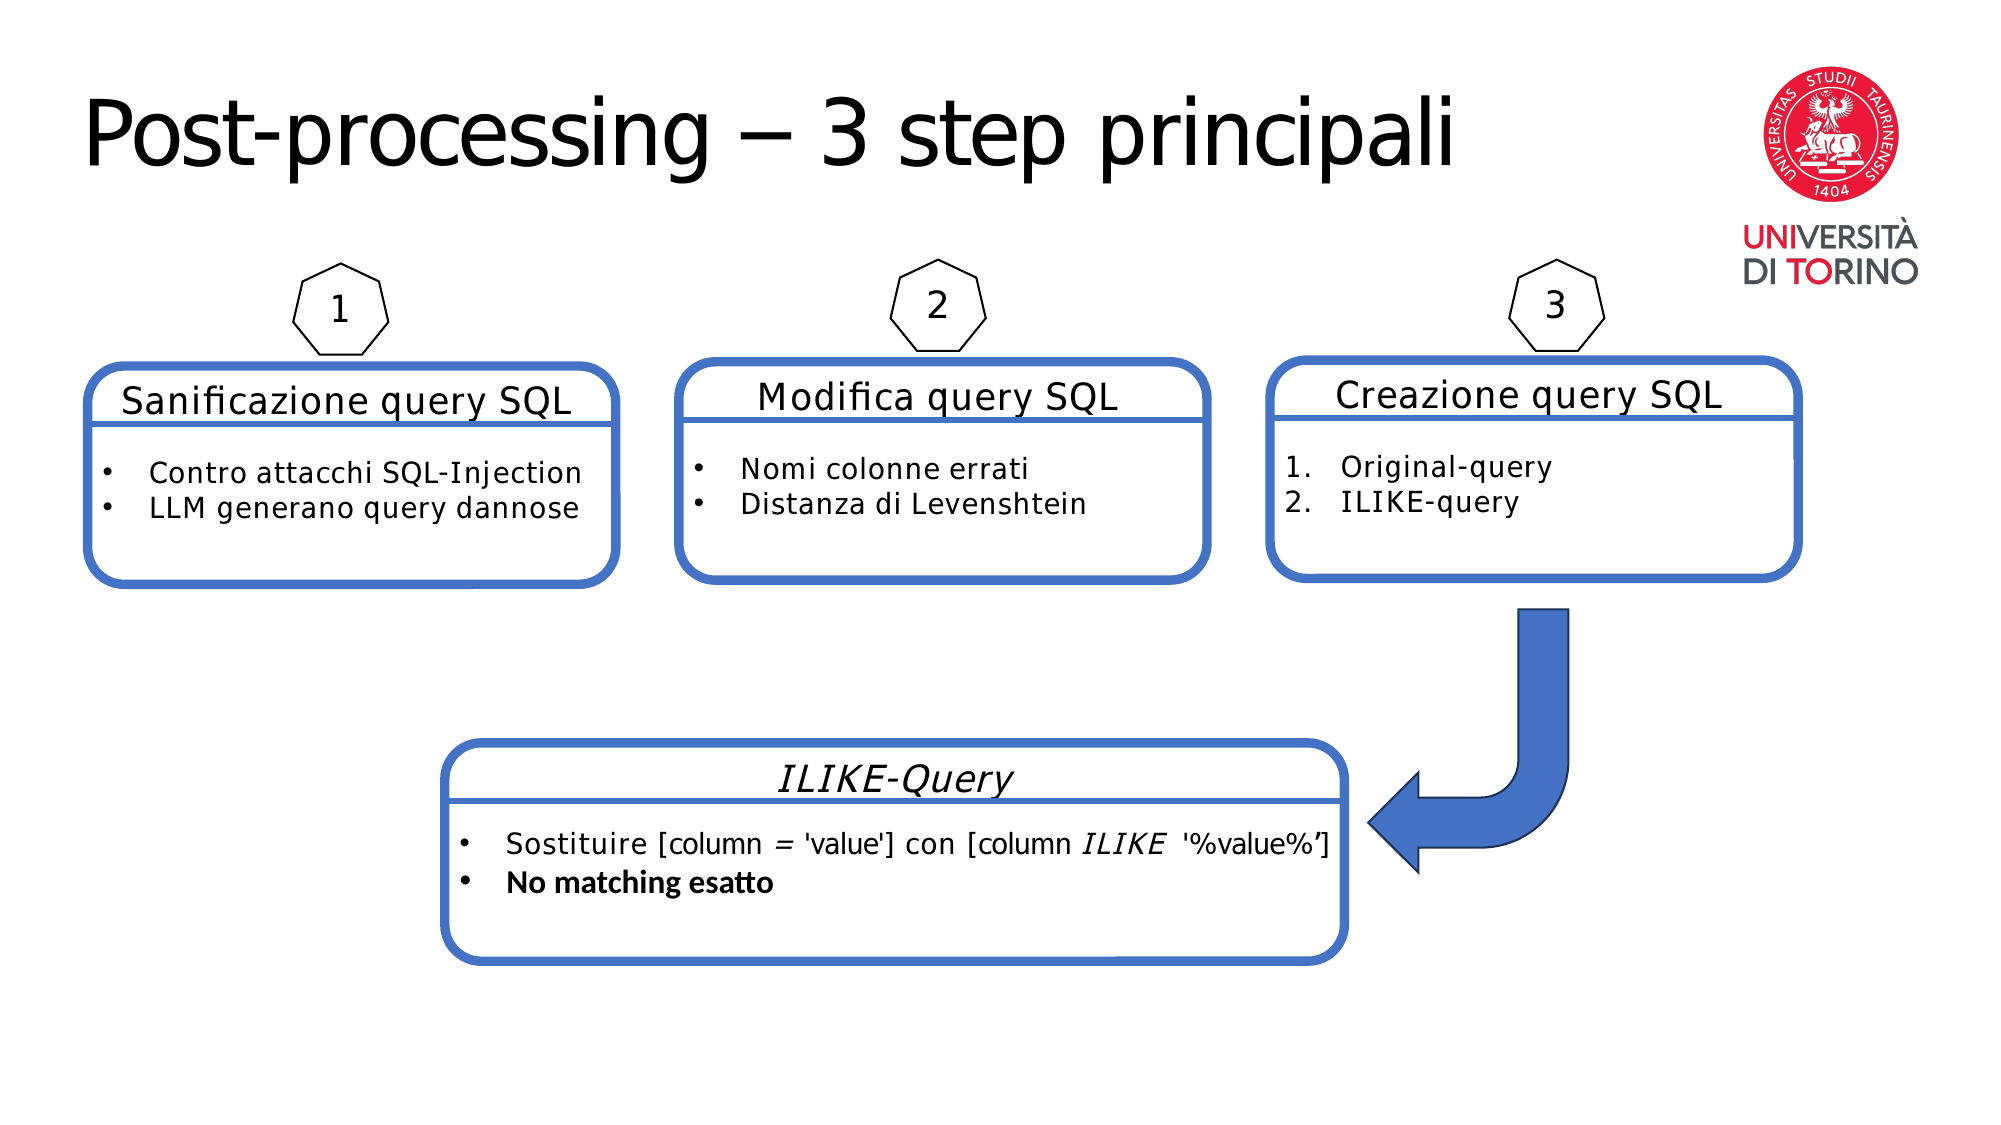

# Post-processing – 3 step principali

2

3

1

Creazione query SQL

Modifica query SQL

Sanificazione query SQL

Original-query
ILIKE-query

Nomi colonne errati
Distanza di Levenshtein

Contro attacchi SQL-Injection
LLM generano query dannose

ILIKE-Query

Sostituire [column = 'value'] con [column ILIKE  '%value%’]
No matching esatto